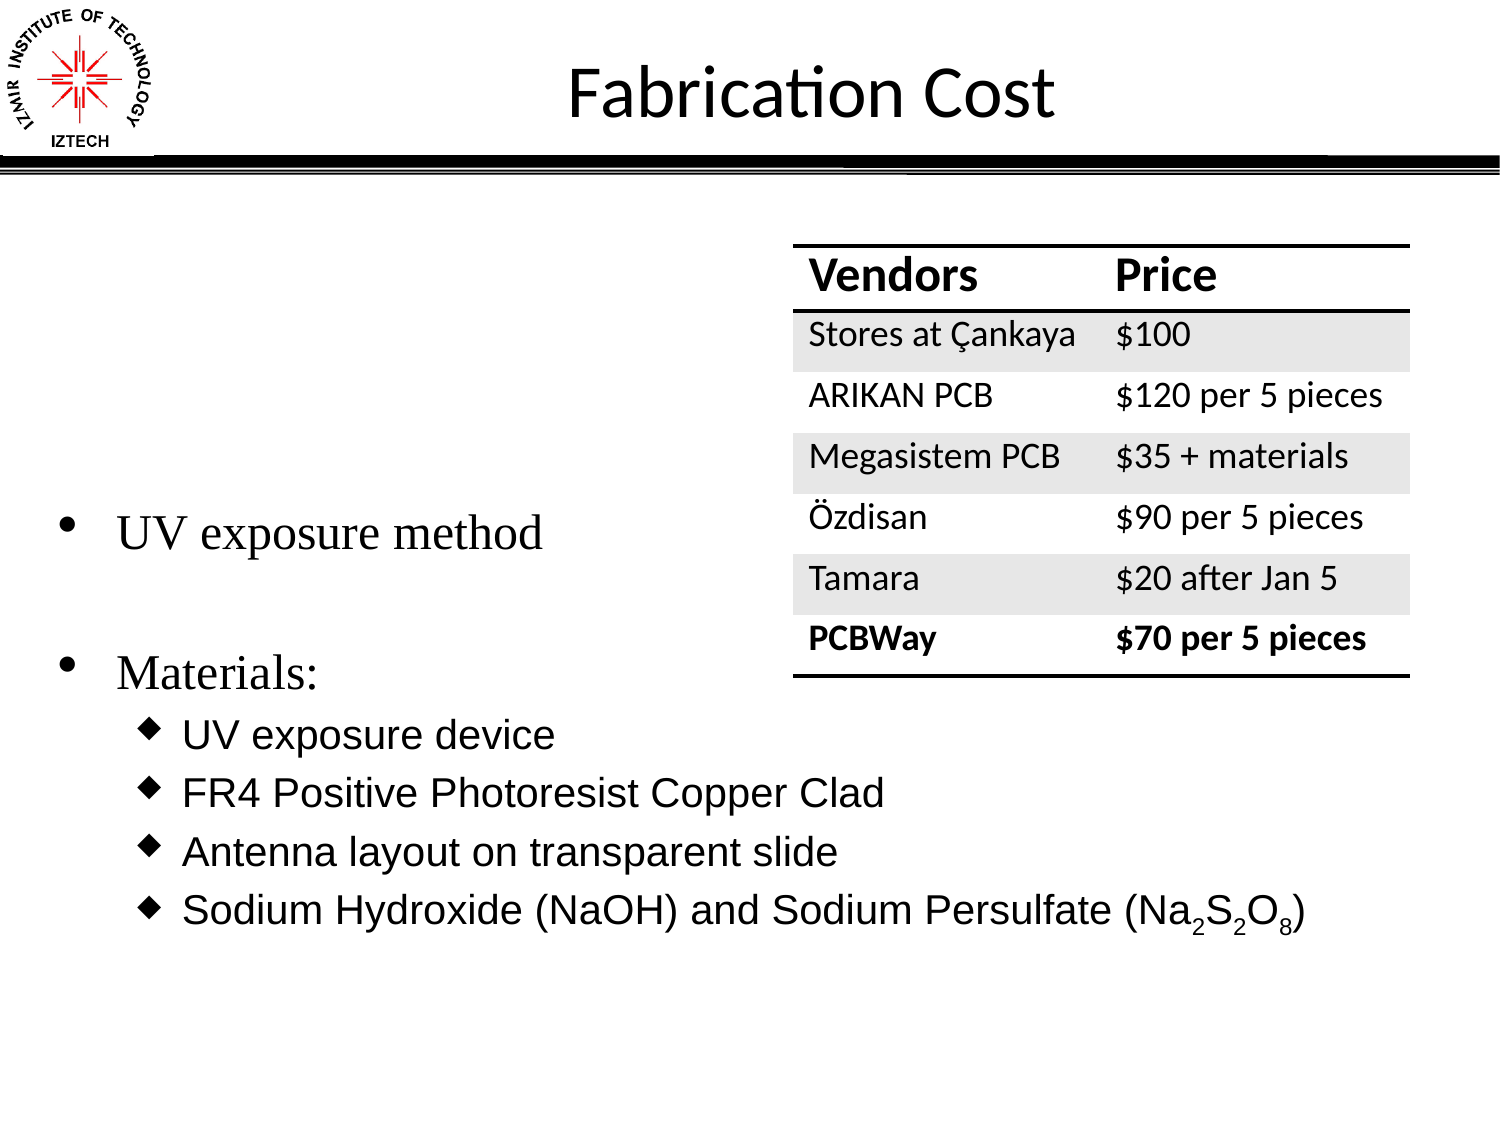

# Fabrication Cost

UV exposure method

Materials:
UV exposure device
FR4 Positive Photoresist Copper Clad
Antenna layout on transparent slide
Sodium Hydroxide (NaOH) and Sodium Persulfate (Na2S2O8)

| Vendors | Price |
| --- | --- |
| Stores at Çankaya | $100 |
| ARIKAN PCB | $120 per 5 pieces |
| Megasistem PCB | $35 + materials |
| Özdisan | $90 per 5 pieces |
| Tamara | $20 after Jan 5 |
| PCBWay | $70 per 5 pieces |